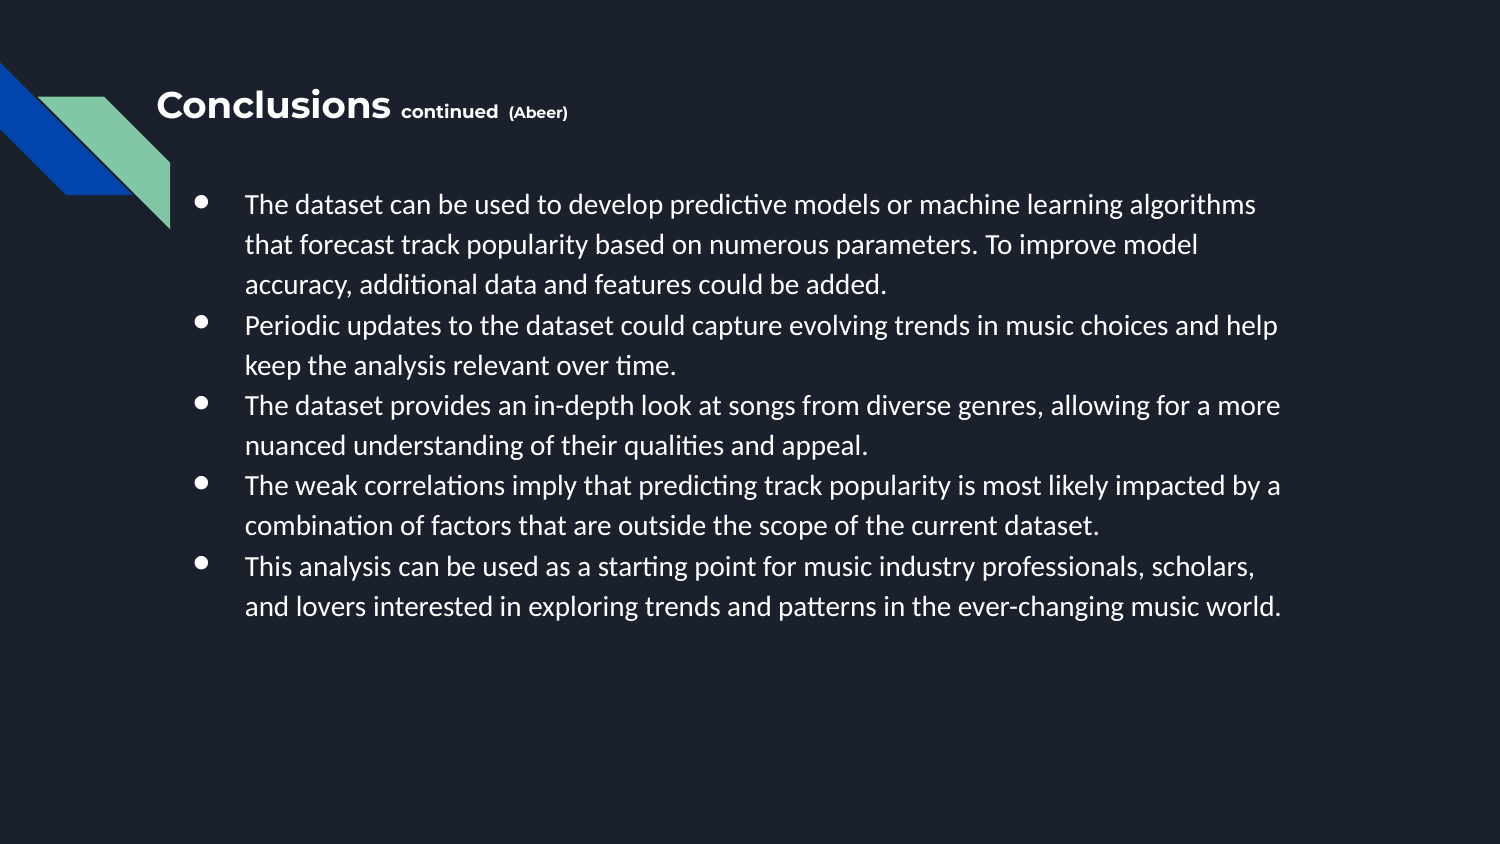

# Conclusions continued (Abeer)
The dataset can be used to develop predictive models or machine learning algorithms that forecast track popularity based on numerous parameters. To improve model accuracy, additional data and features could be added.
Periodic updates to the dataset could capture evolving trends in music choices and help keep the analysis relevant over time.
The dataset provides an in-depth look at songs from diverse genres, allowing for a more nuanced understanding of their qualities and appeal.
The weak correlations imply that predicting track popularity is most likely impacted by a combination of factors that are outside the scope of the current dataset.
This analysis can be used as a starting point for music industry professionals, scholars, and lovers interested in exploring trends and patterns in the ever-changing music world.